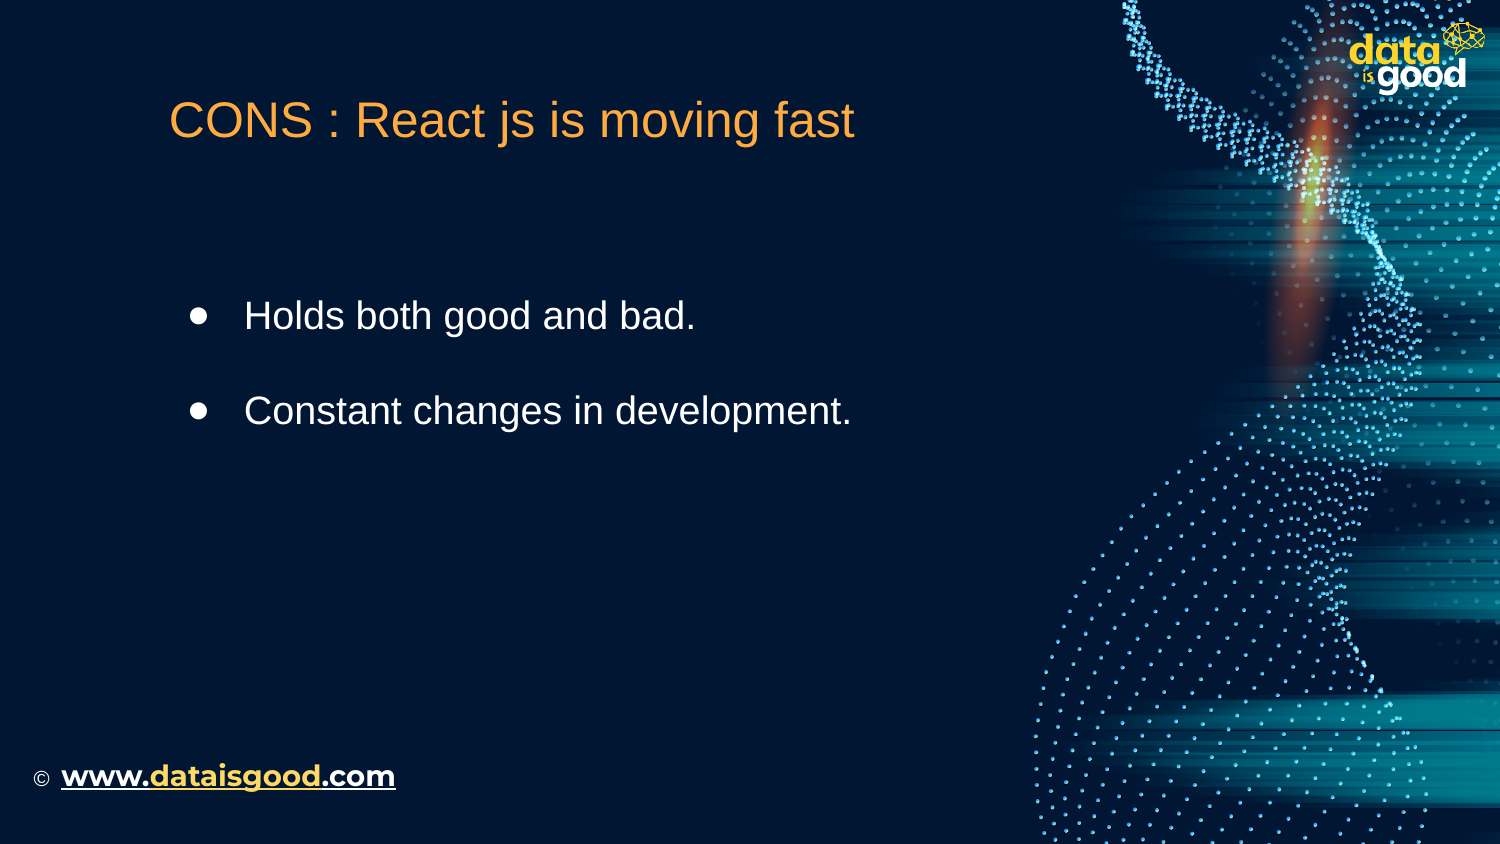

# CONS : React js is moving fast
Holds both good and bad.
Constant changes in development.